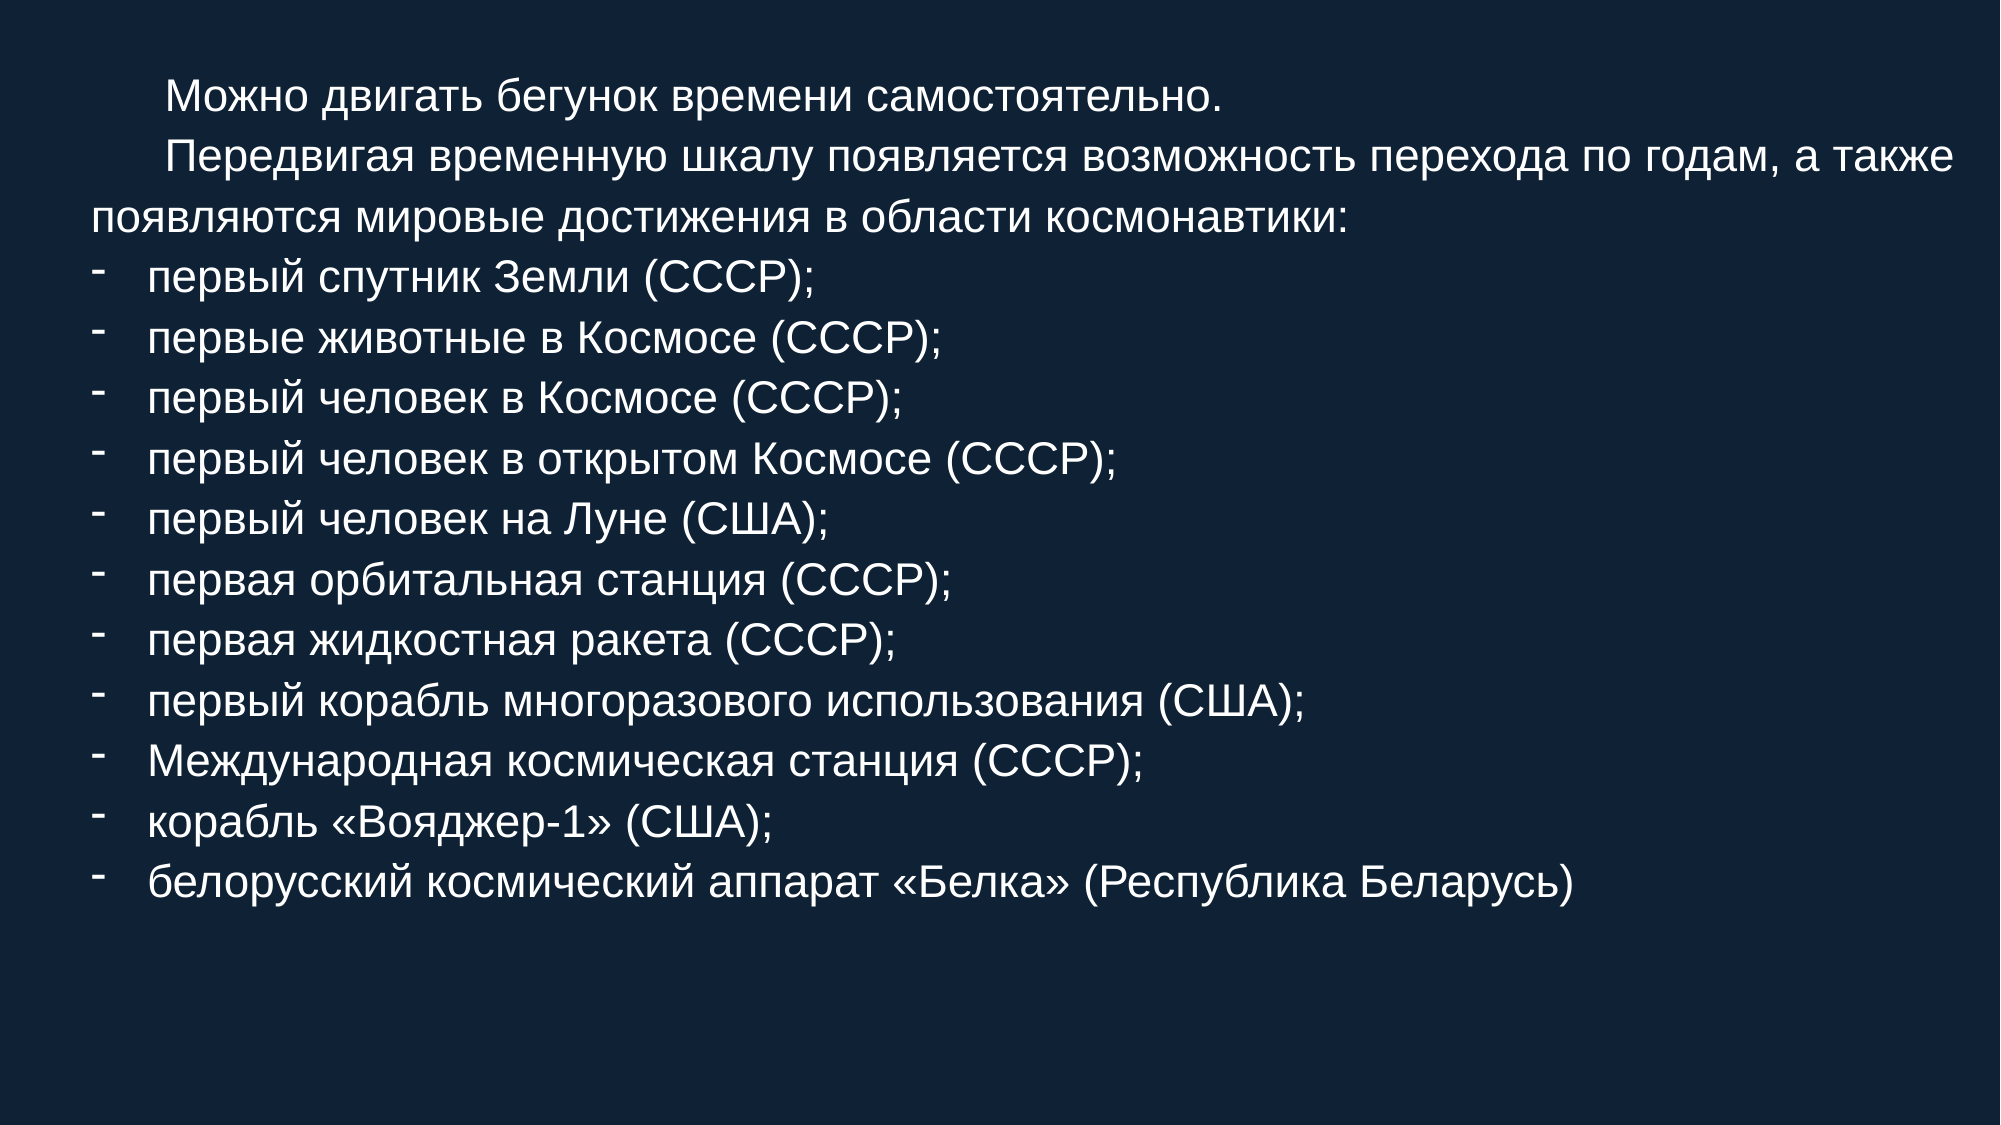

Можно двигать бегунок времени самостоятельно.
Передвигая временную шкалу появляется возможность перехода по годам, а также появляются мировые достижения в области космонавтики:
первый спутник Земли (СССР);
первые животные в Космосе (СССР);
первый человек в Космосе (СССР);
первый человек в открытом Космосе (СССР);
первый человек на Луне (США);
первая орбитальная станция (СССР);
первая жидкостная ракета (СССР);
первый корабль многоразового использования (США);
Международная космическая станция (СССР);
корабль «Вояджер-1» (США);
белорусский космический аппарат «Белка» (Республика Беларусь)
#